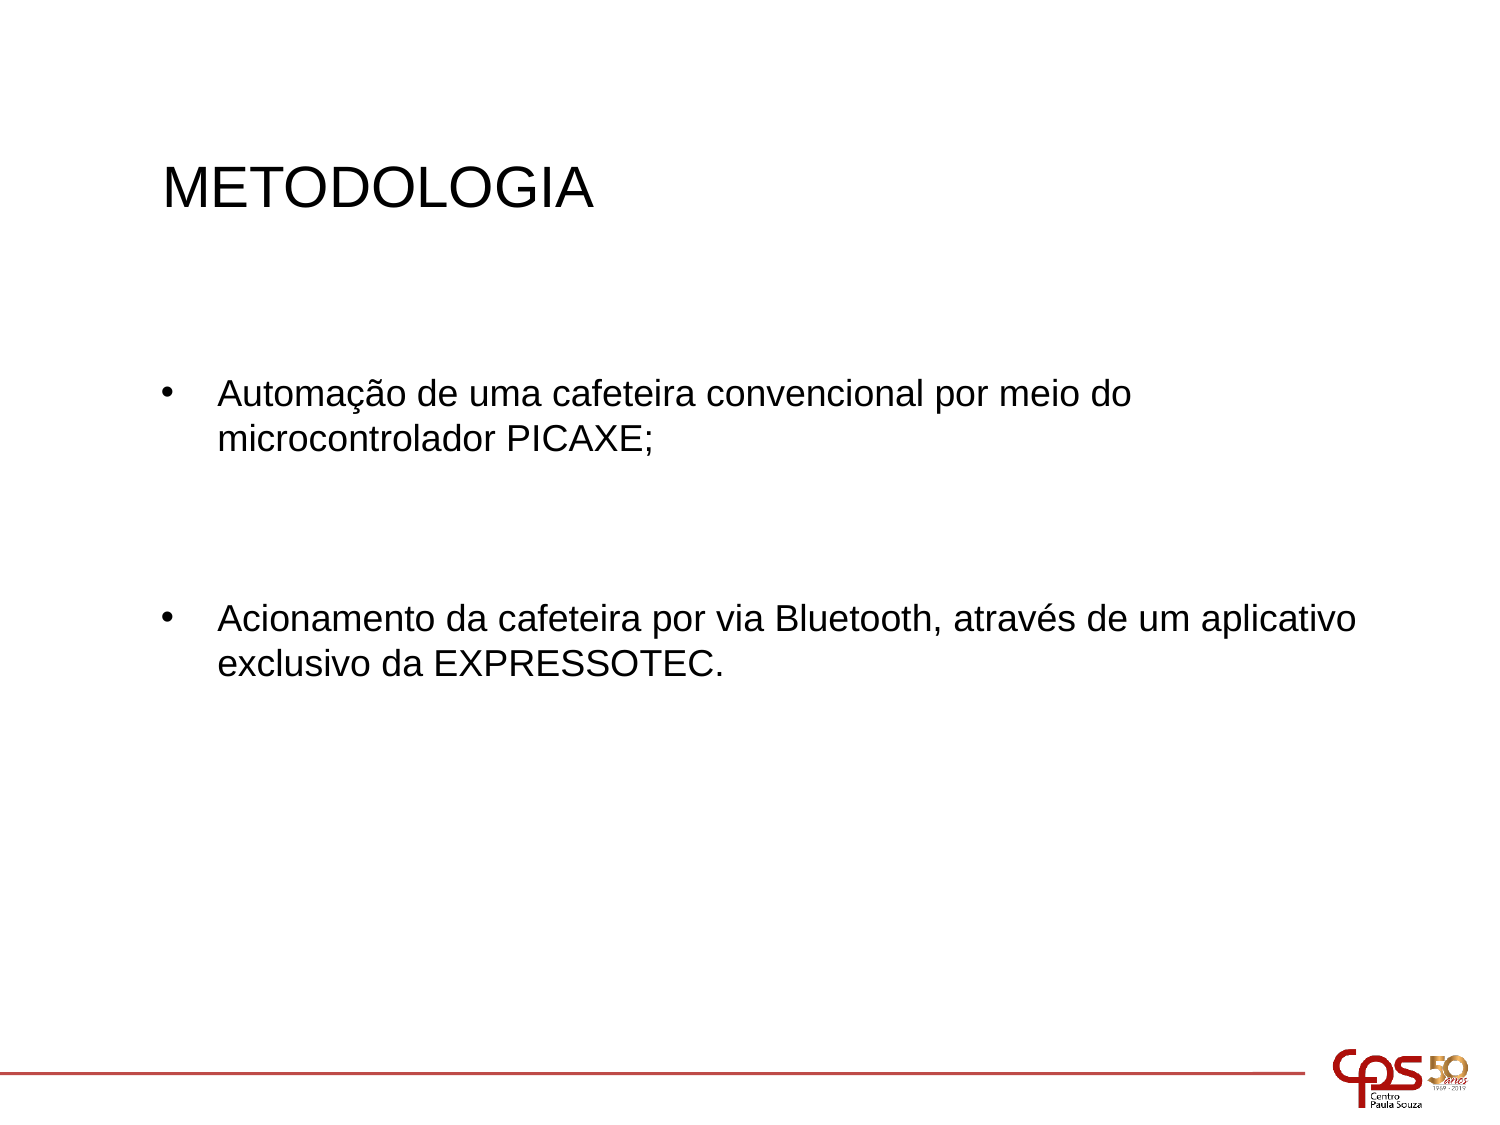

METODOLOGIA
Automação de uma cafeteira convencional por meio do microcontrolador PICAXE;

Acionamento da cafeteira por via Bluetooth, através de um aplicativo exclusivo da EXPRESSOTEC.